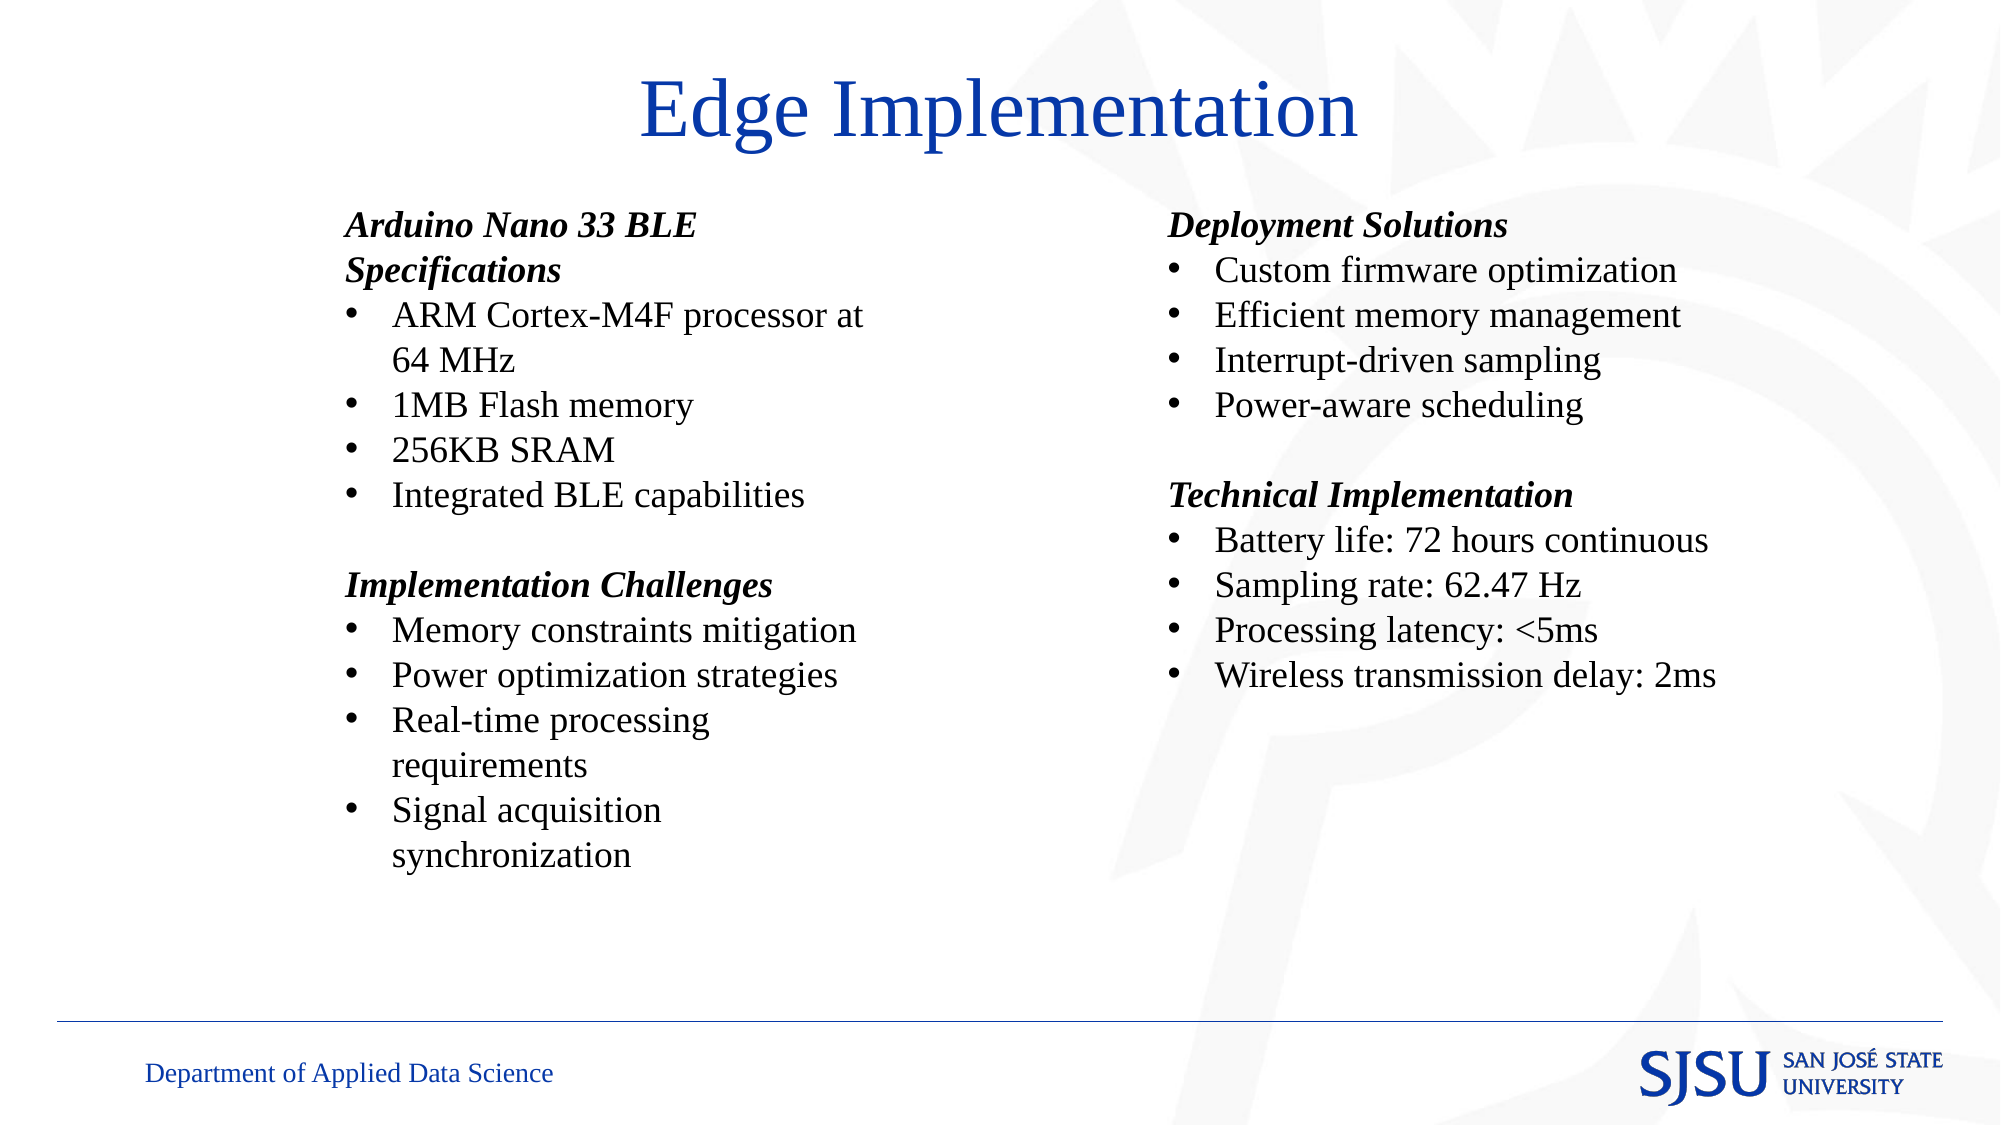

# Edge Implementation
Arduino Nano 33 BLE Specifications
ARM Cortex-M4F processor at 64 MHz
1MB Flash memory
256KB SRAM
Integrated BLE capabilities

Implementation Challenges
Memory constraints mitigation
Power optimization strategies
Real-time processing requirements
Signal acquisition synchronization

Deployment Solutions
Custom firmware optimization
Efficient memory management
Interrupt-driven sampling
Power-aware scheduling

Technical Implementation
Battery life: 72 hours continuous
Sampling rate: 62.47 Hz
Processing latency: <5ms
Wireless transmission delay: 2ms

Department of Applied Data Science